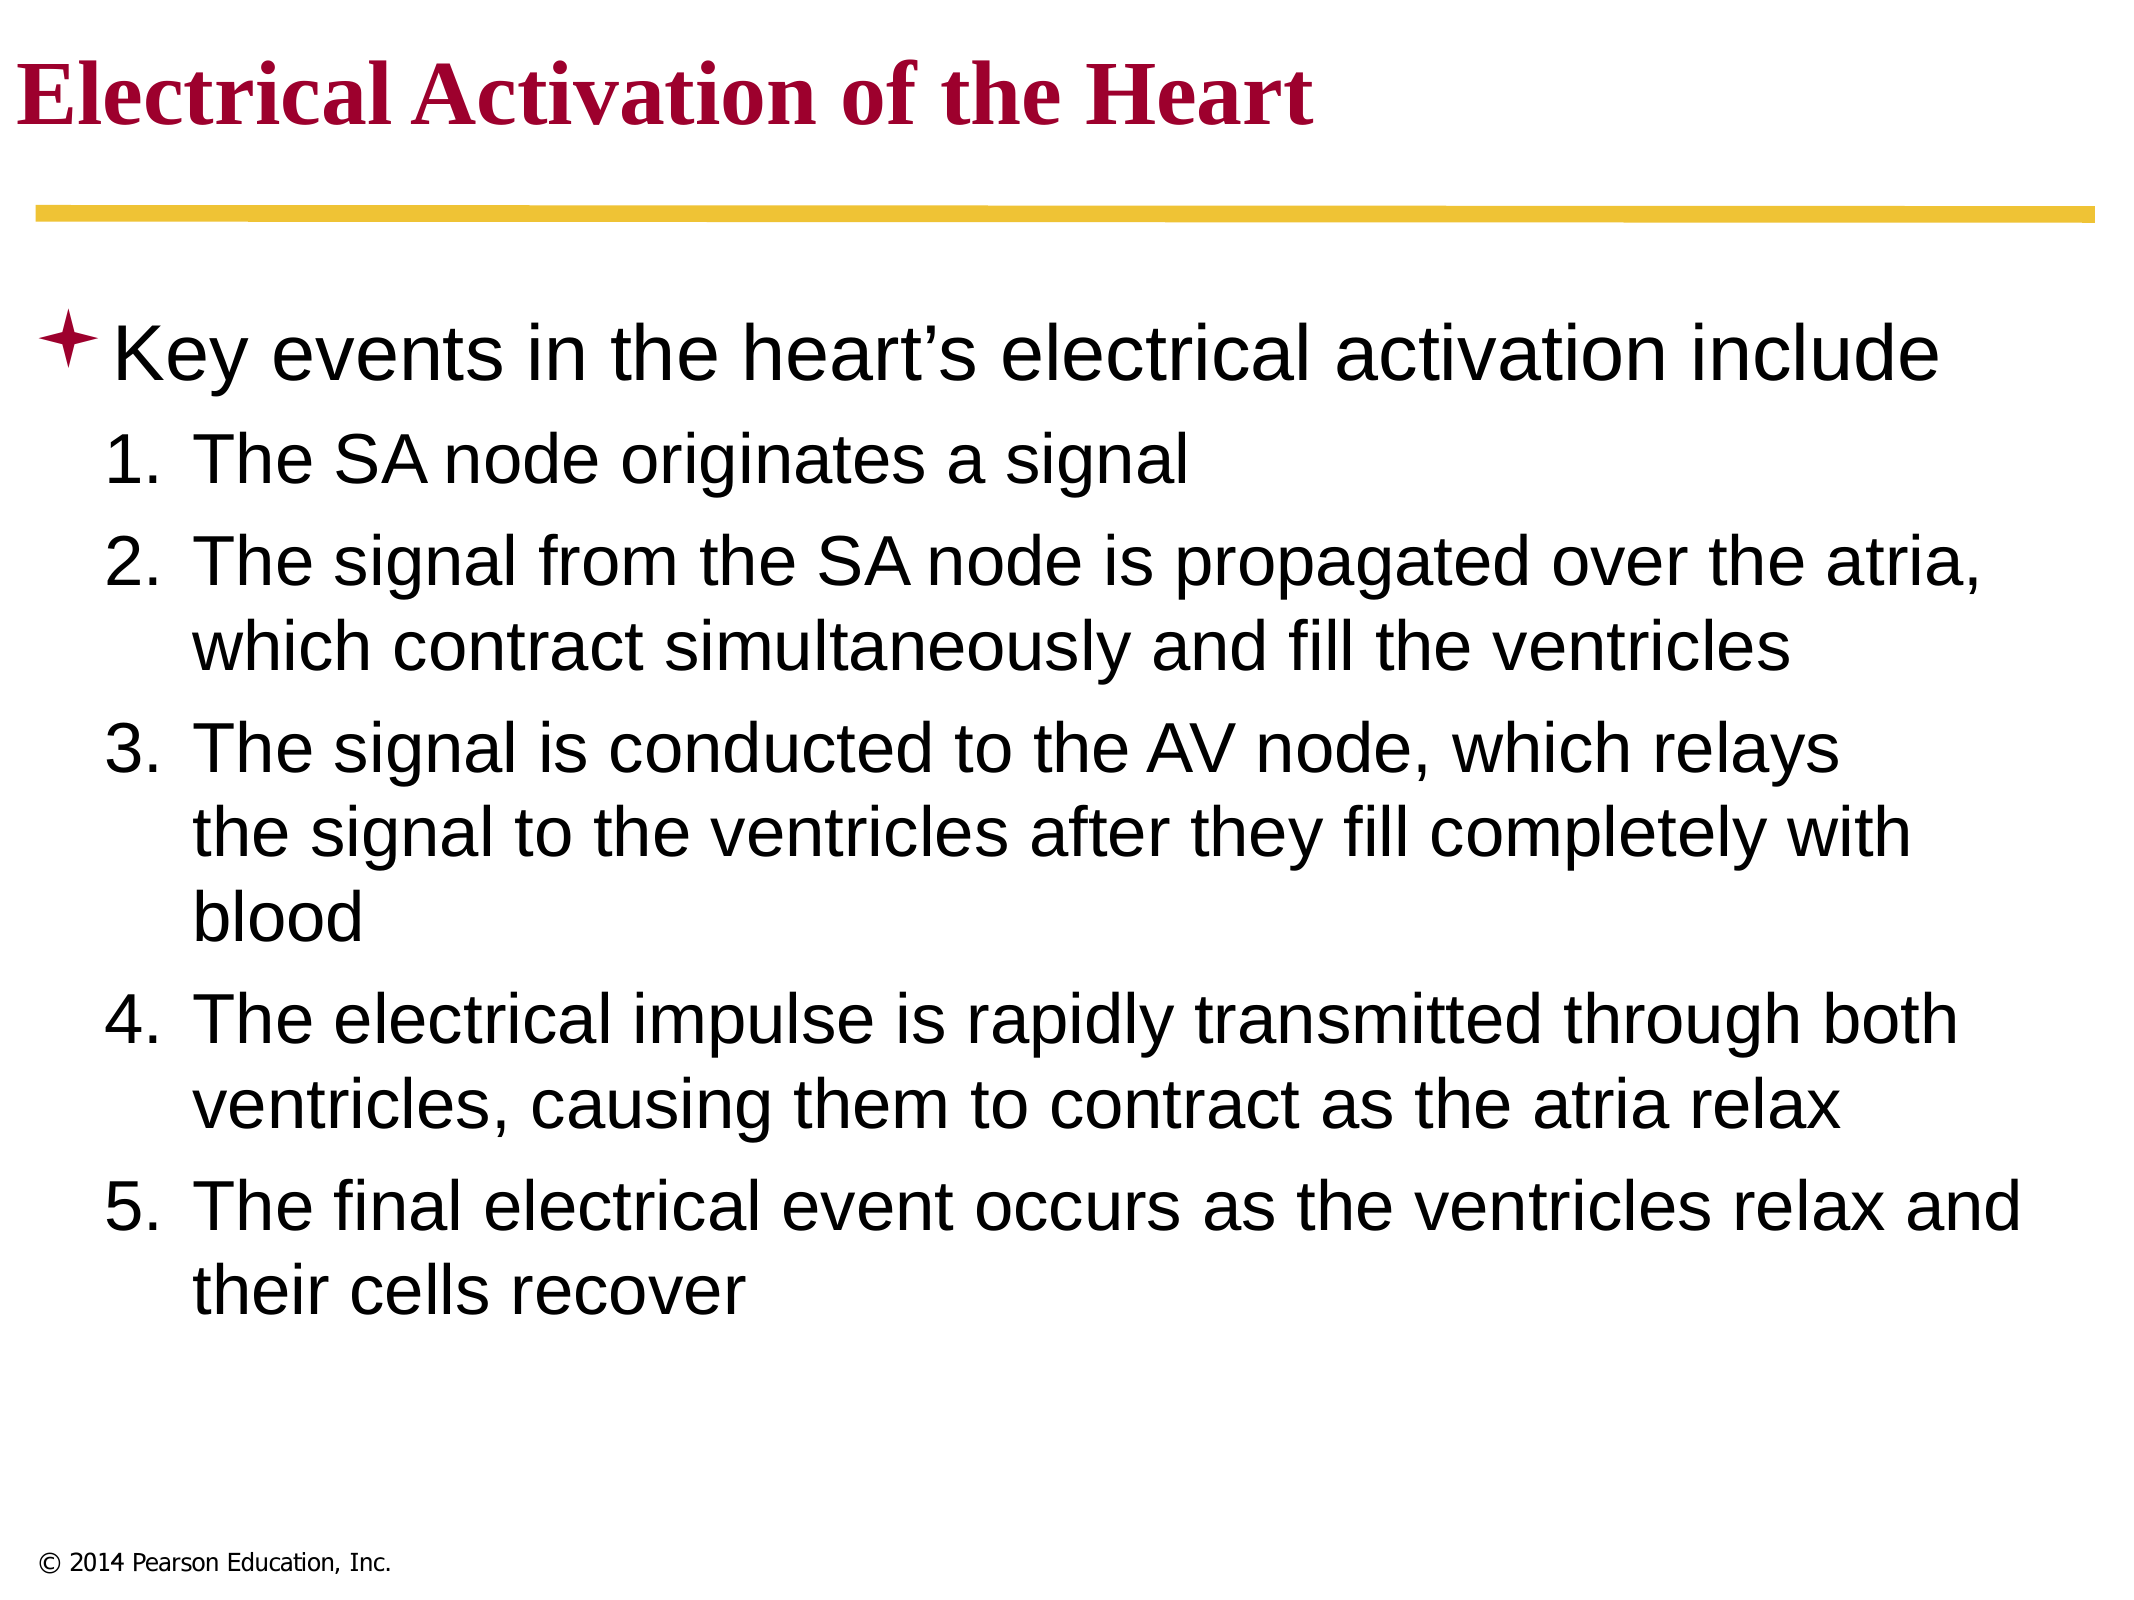

Electrical Activation of the Heart

Key events in the heart’s electrical activation include
The SA node originates a signal
The signal from the SA node is propagated over the atria, which contract simultaneously and fill the ventricles
The signal is conducted to the AV node, which relays
the signal to the ventricles after they fill completely with blood
The electrical impulse is rapidly transmitted through both ventricles, causing them to contract as the atria relax
The final electrical event occurs as the ventricles relax and their cells recover